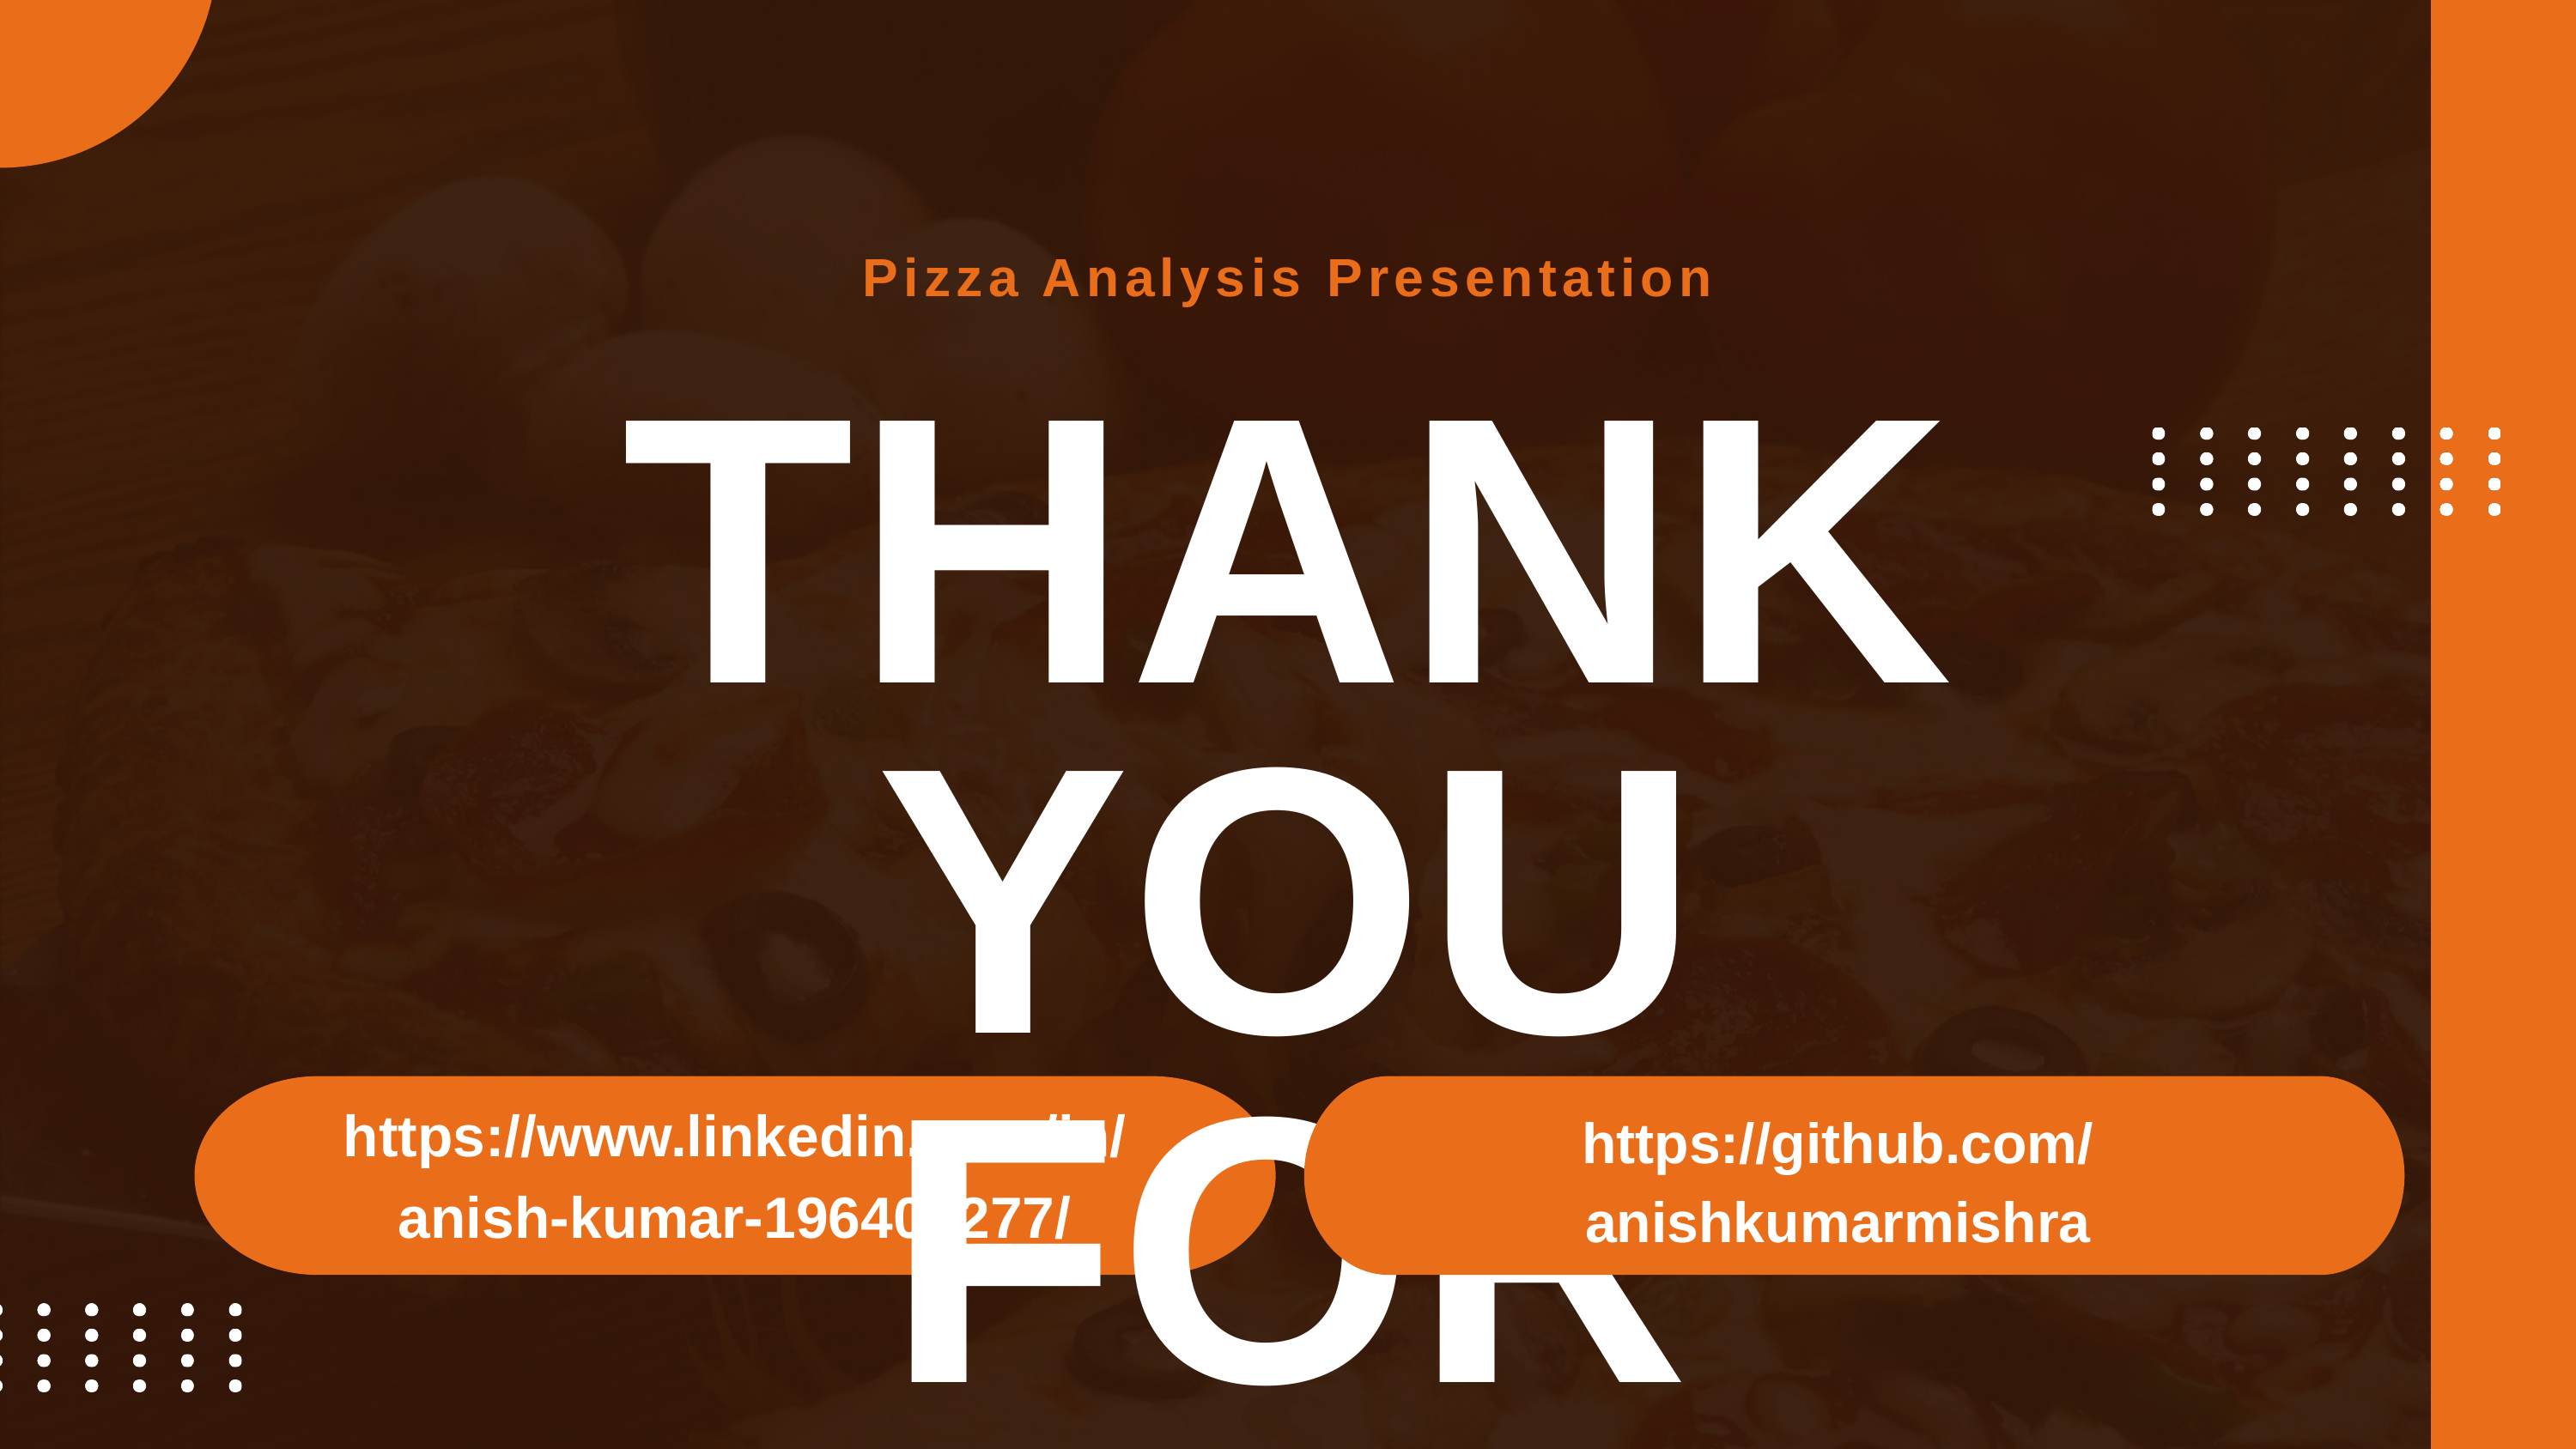

Pizza Analysis Presentation
THANK YOU
FOR ATTENTION

https://www.linkedin.com/in/anish-kumar-196406277/
https://github.com/anishkumarmishra